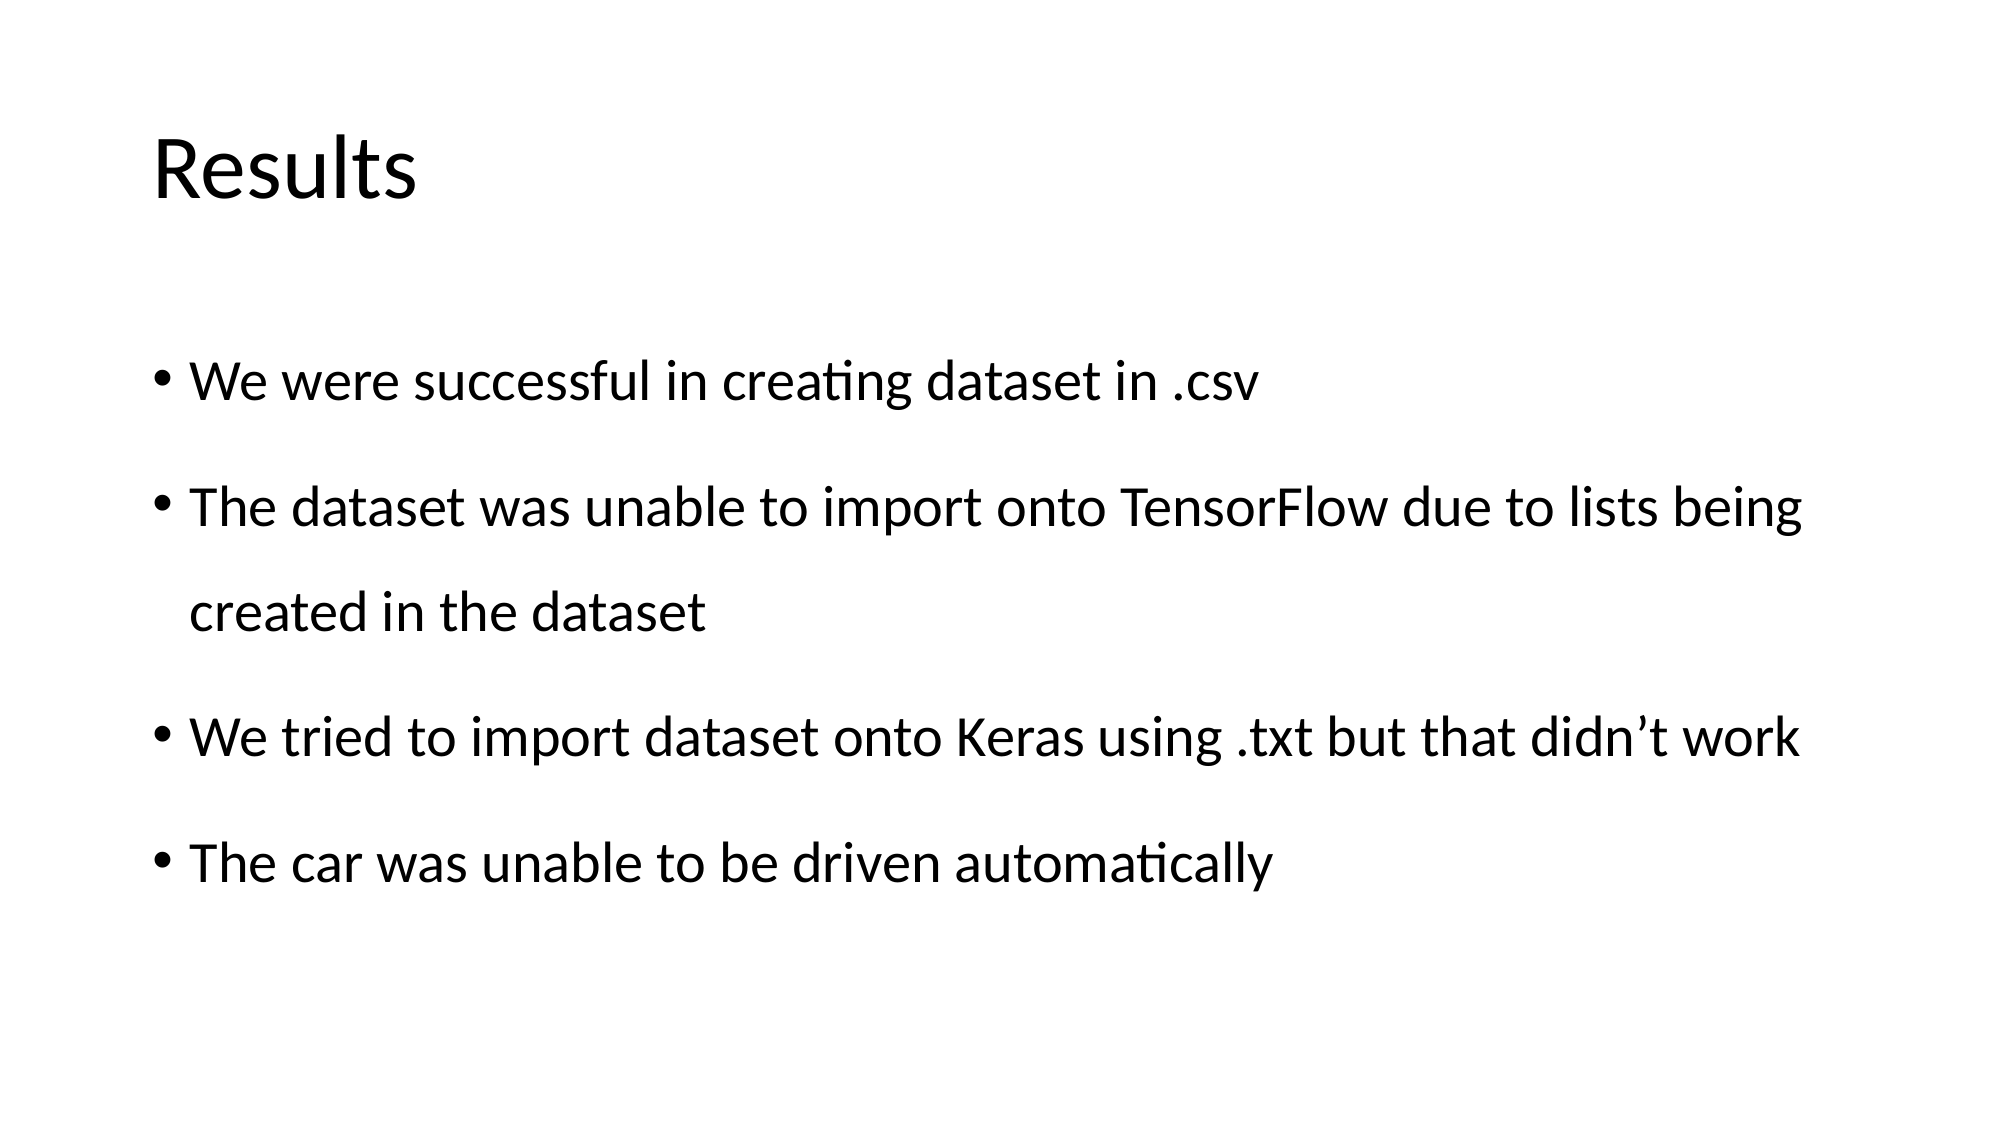

# Results
We were successful in creating dataset in .csv
The dataset was unable to import onto TensorFlow due to lists being created in the dataset
We tried to import dataset onto Keras using .txt but that didn’t work
The car was unable to be driven automatically